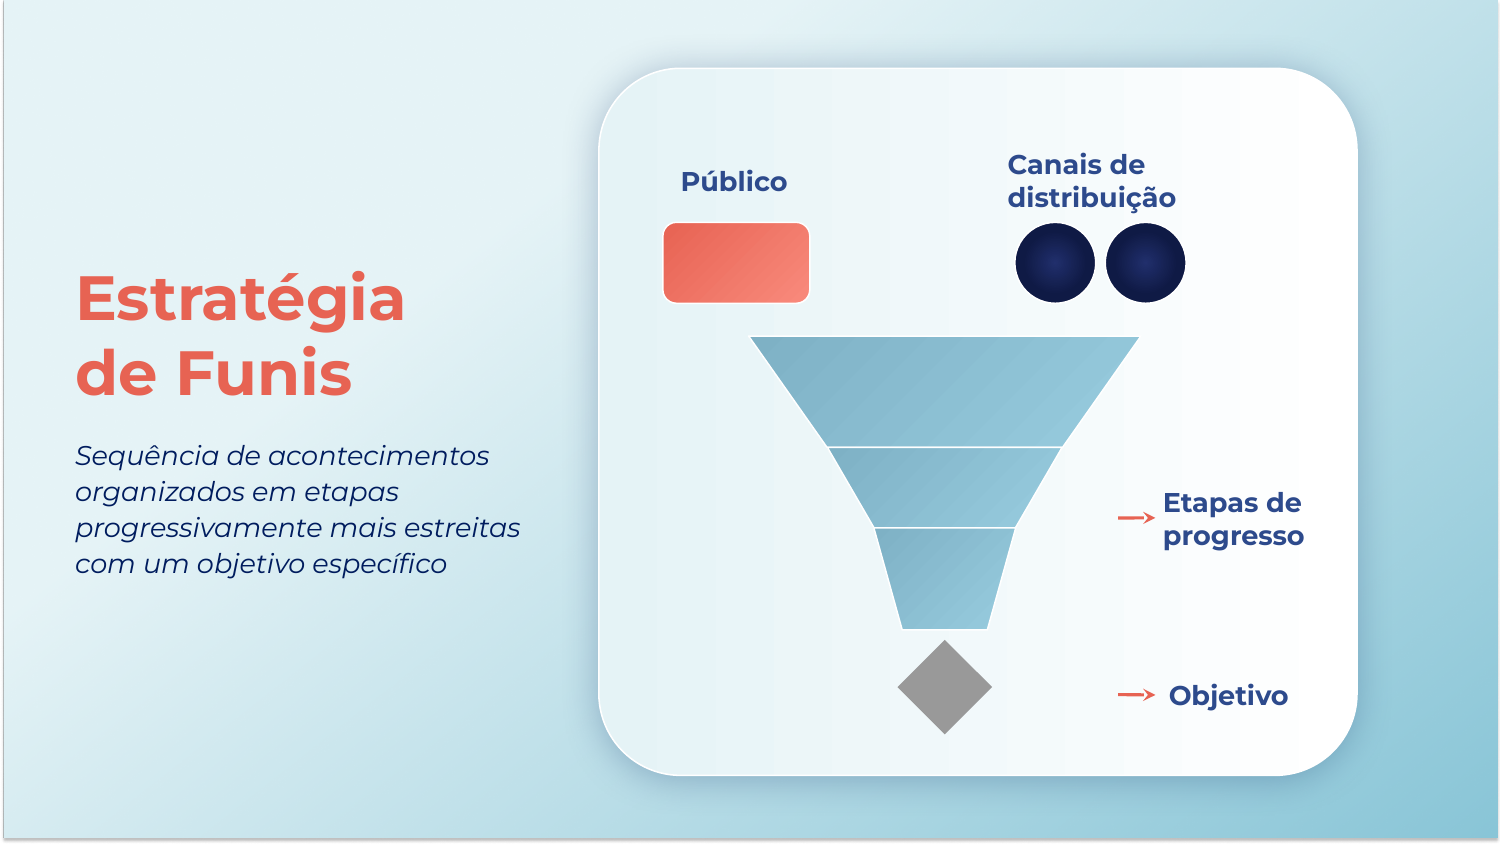

Canais de distribuição
Público

# Estratégia de Funis

Sequência de acontecimentos organizados em etapas progressivamente mais estreitas
com um objetivo específico

Etapas de progresso

Objetivo